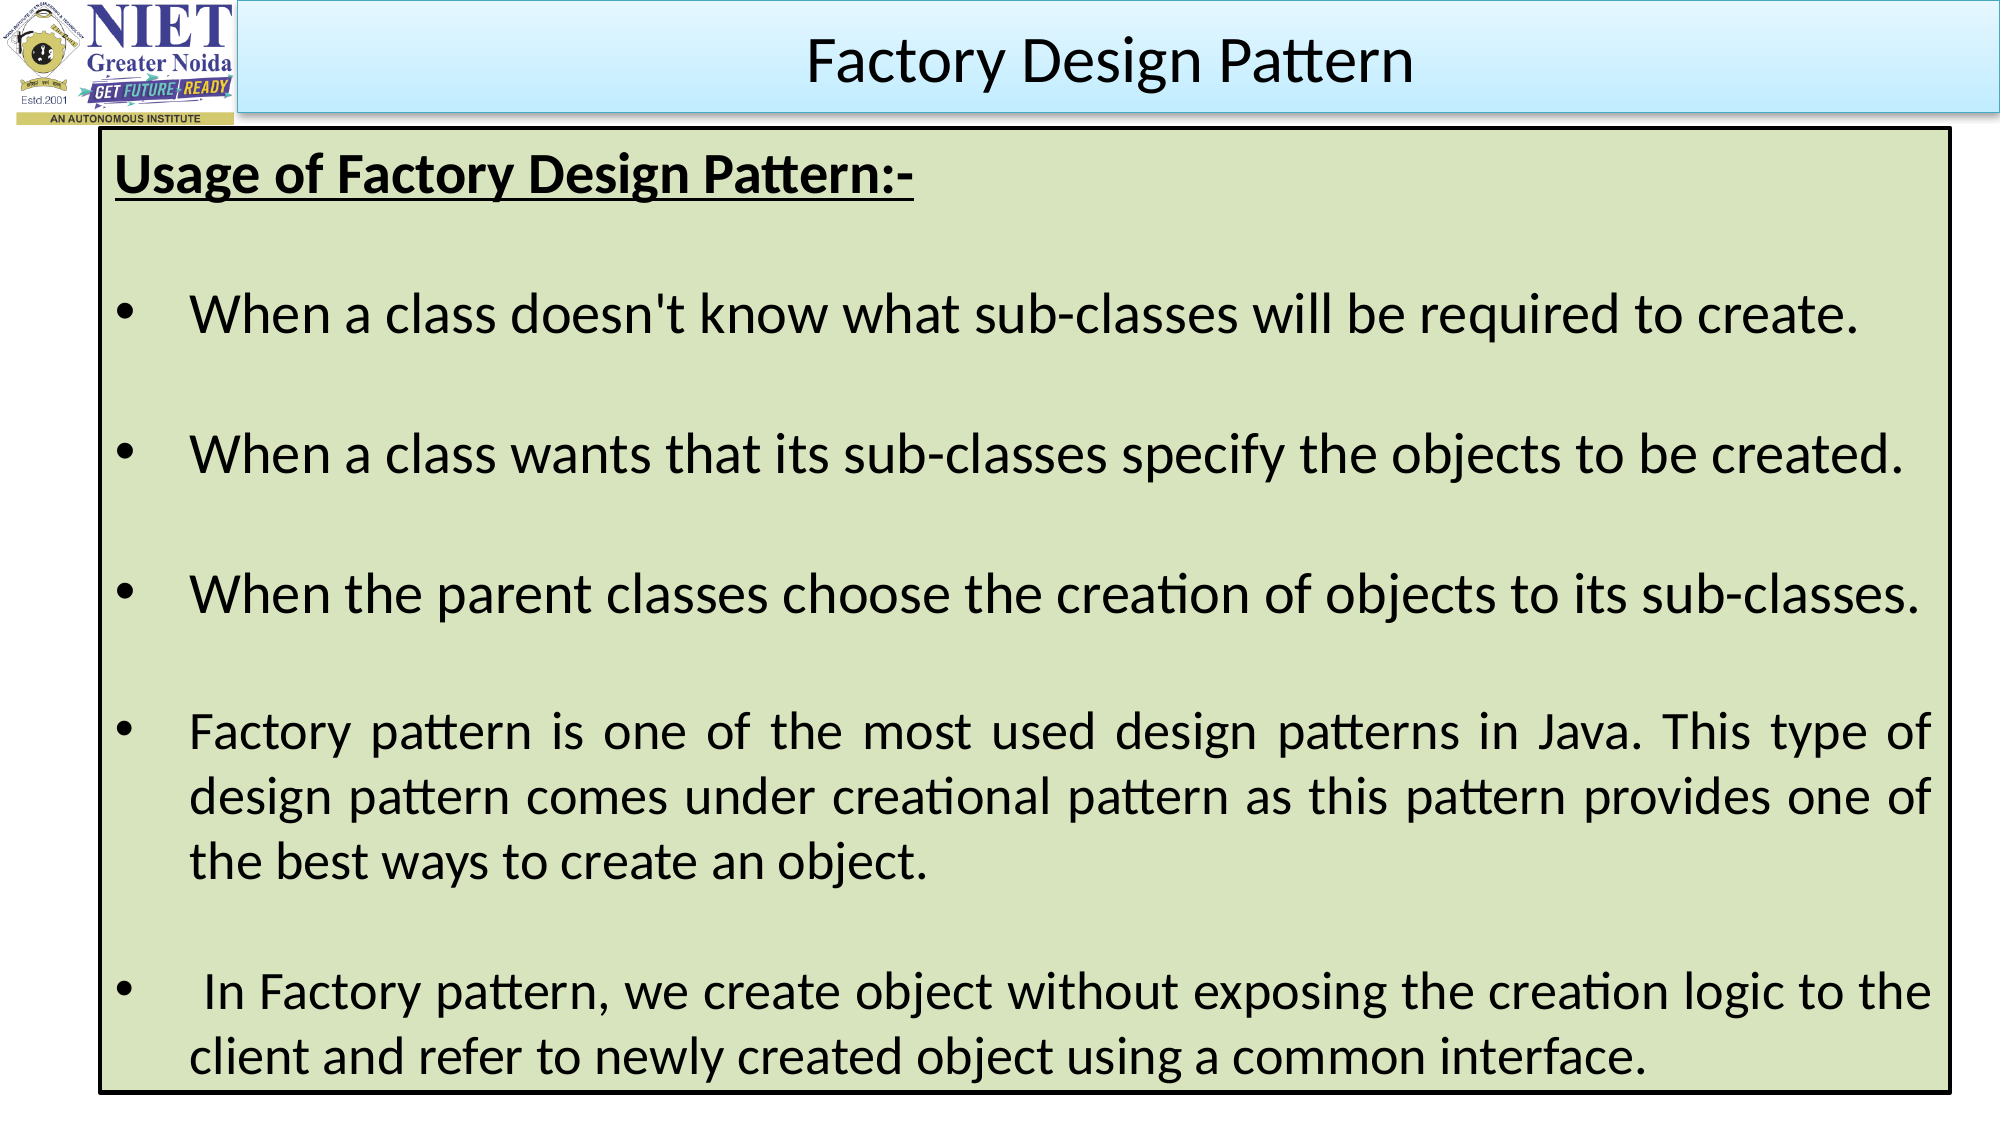

Factory Design Pattern

Usage of Factory Design Pattern:-

When a class doesn't know what sub-classes will be required to create.

When a class wants that its sub-classes specify the objects to be created.

When the parent classes choose the creation of objects to its sub-classes.

Factory pattern is one of the most used design patterns in Java. This type of design pattern comes under creational pattern as this pattern provides one of the best ways to create an object.

 In Factory pattern, we create object without exposing the creation logic to the client and refer to newly created object using a common interface.

Ibrar Ahmed       Web Technology           Unit I
9/11/2023
117